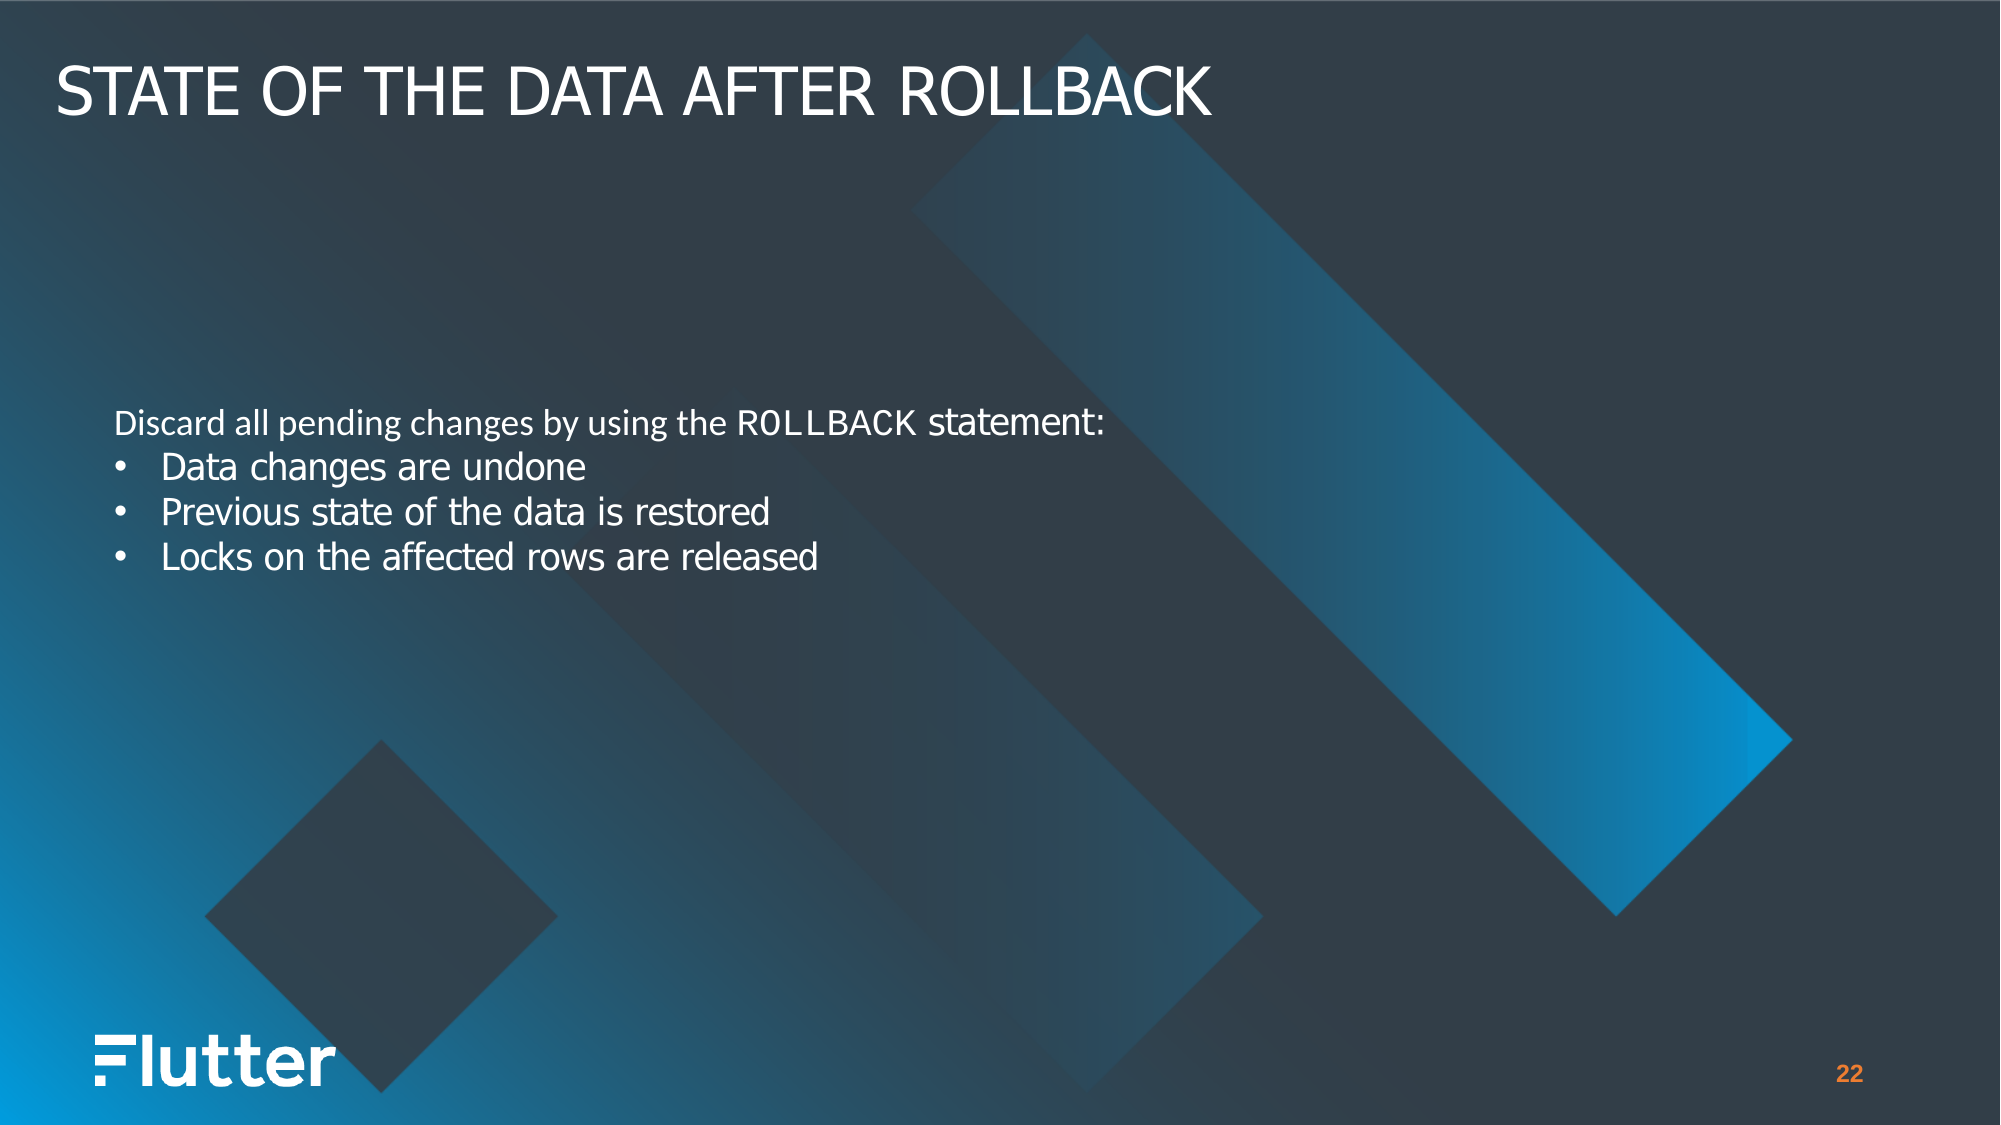

State of the data after rollback
Discard all pending changes by using the ROLLBACK statement:
Data changes are undone
Previous state of the data is restored
Locks on the affected rows are released